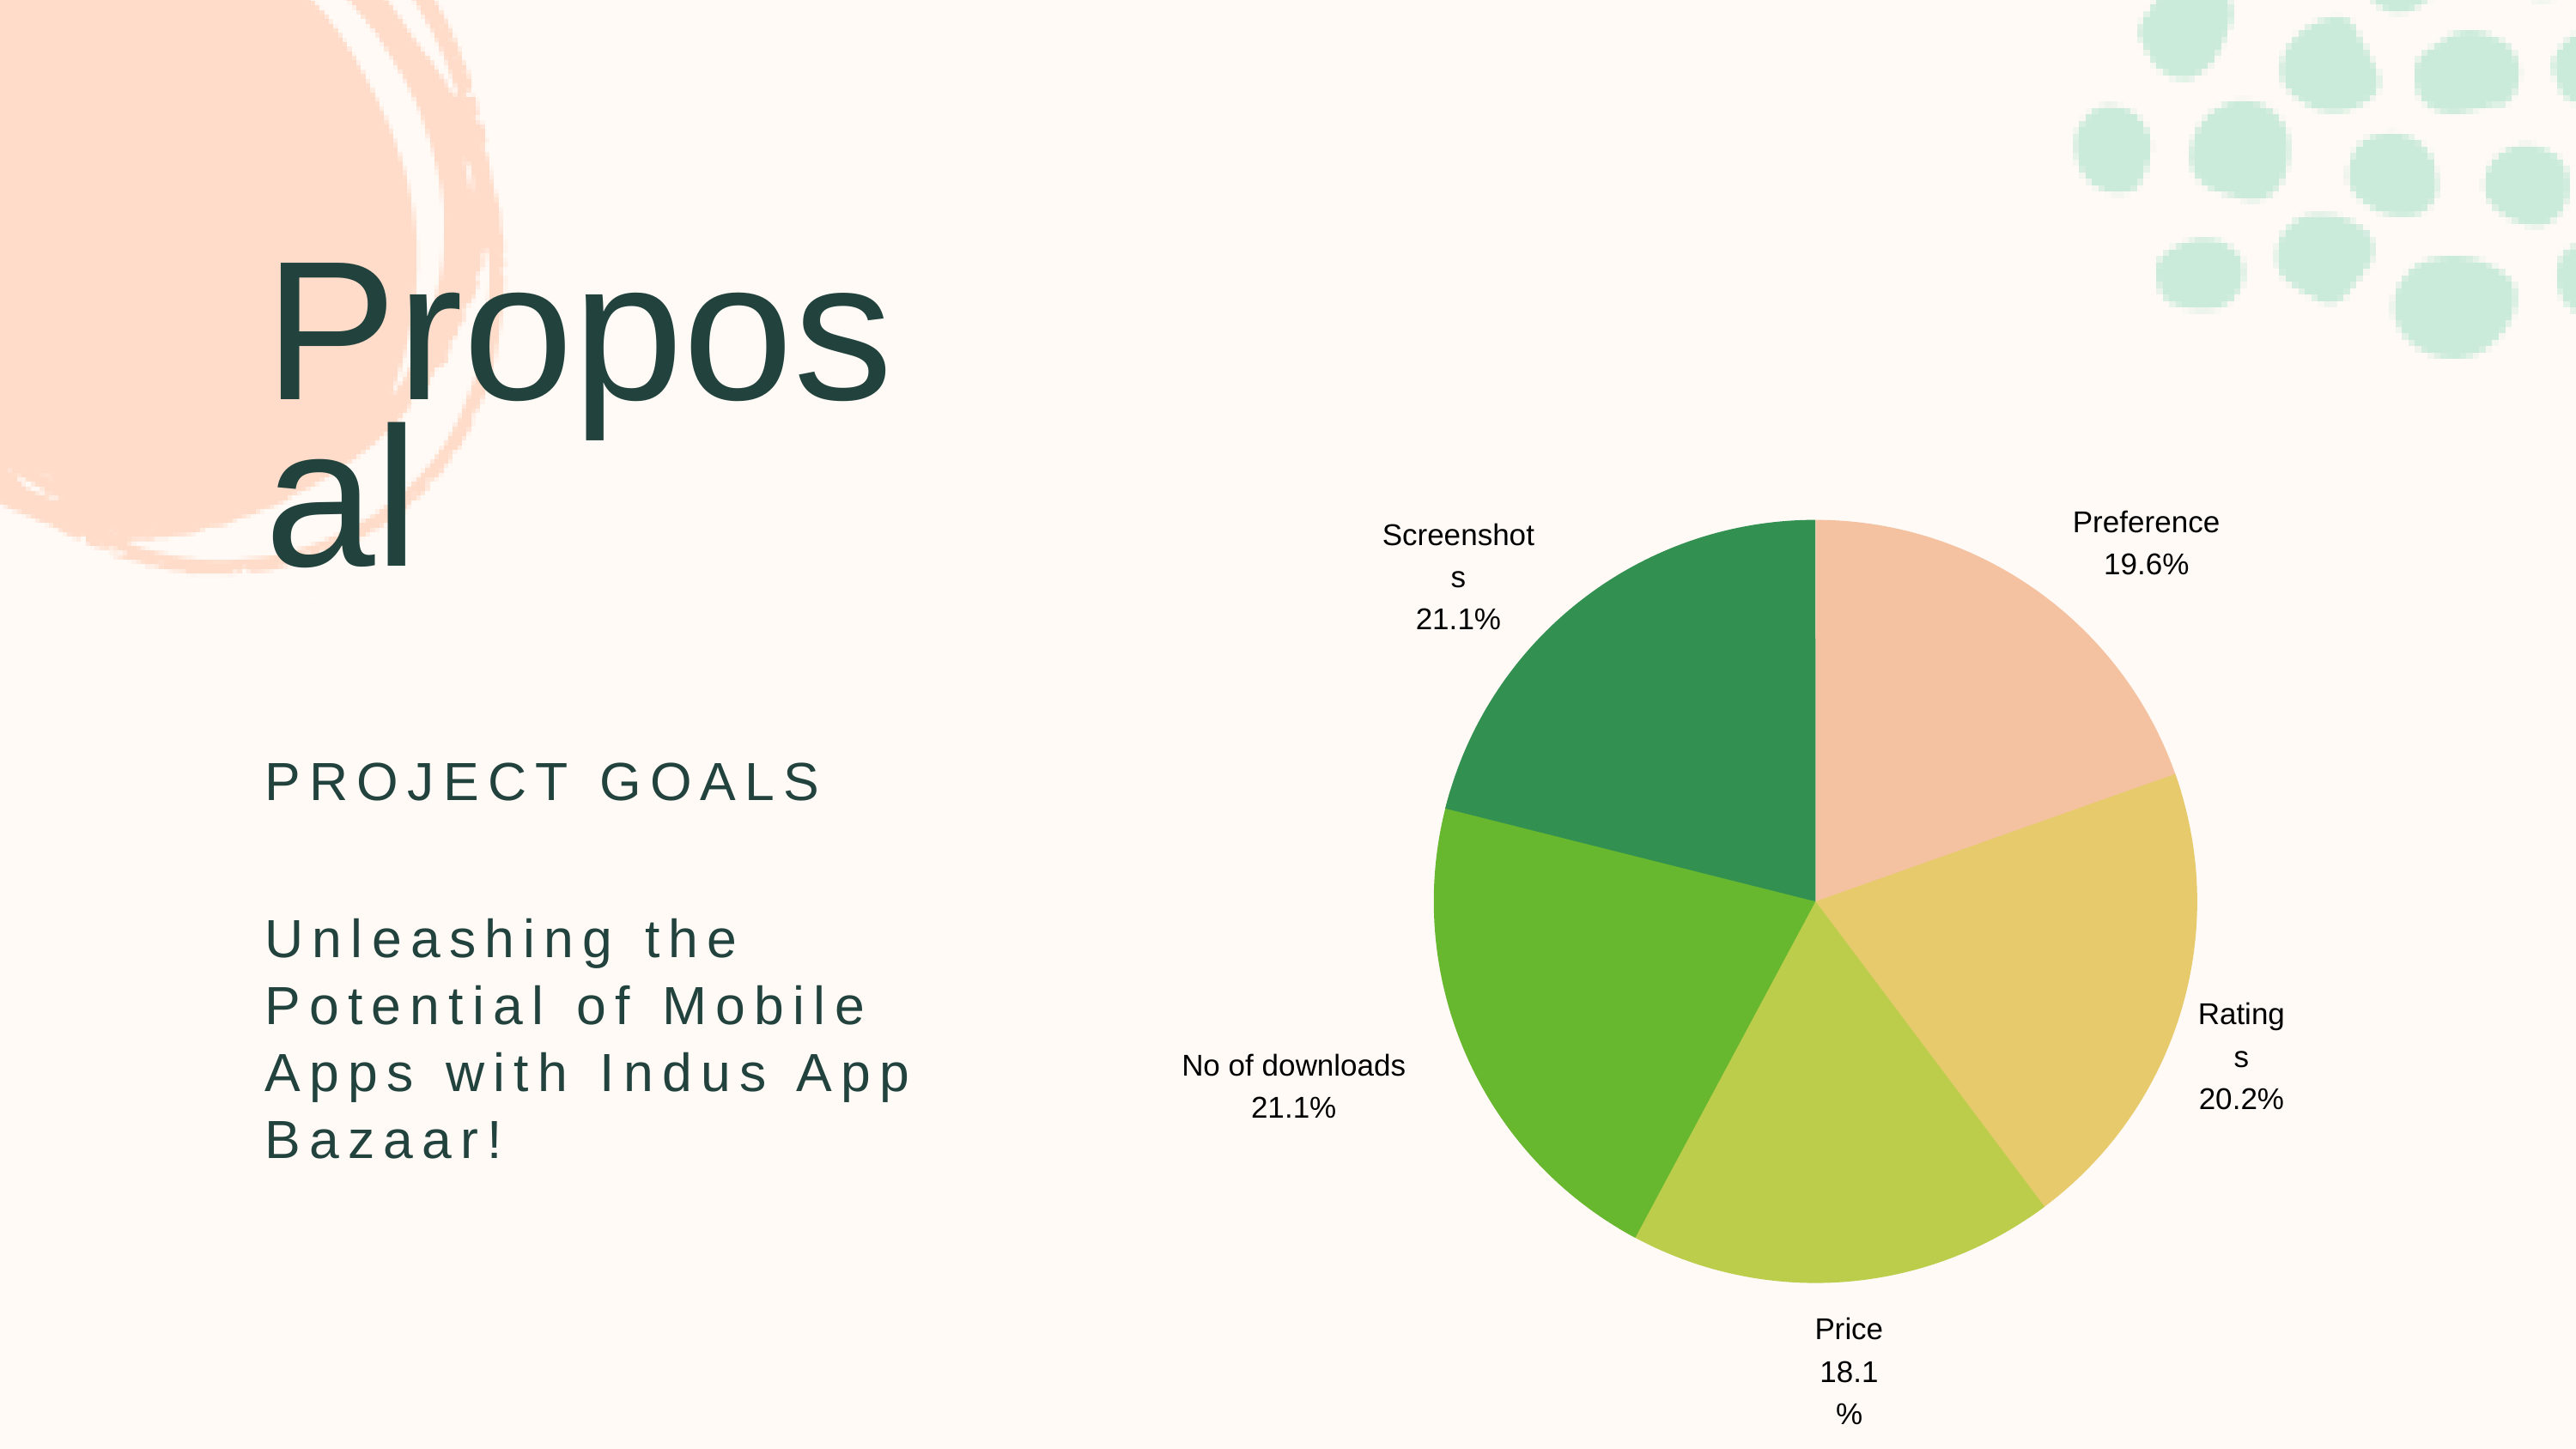

Proposal
Preference
19.6%
Screenshots
21.1%

Ratings
20.2%
No of downloads
21.1%
Price
18.1%
PROJECT GOALS
Unleashing the Potential of Mobile Apps with Indus App Bazaar!